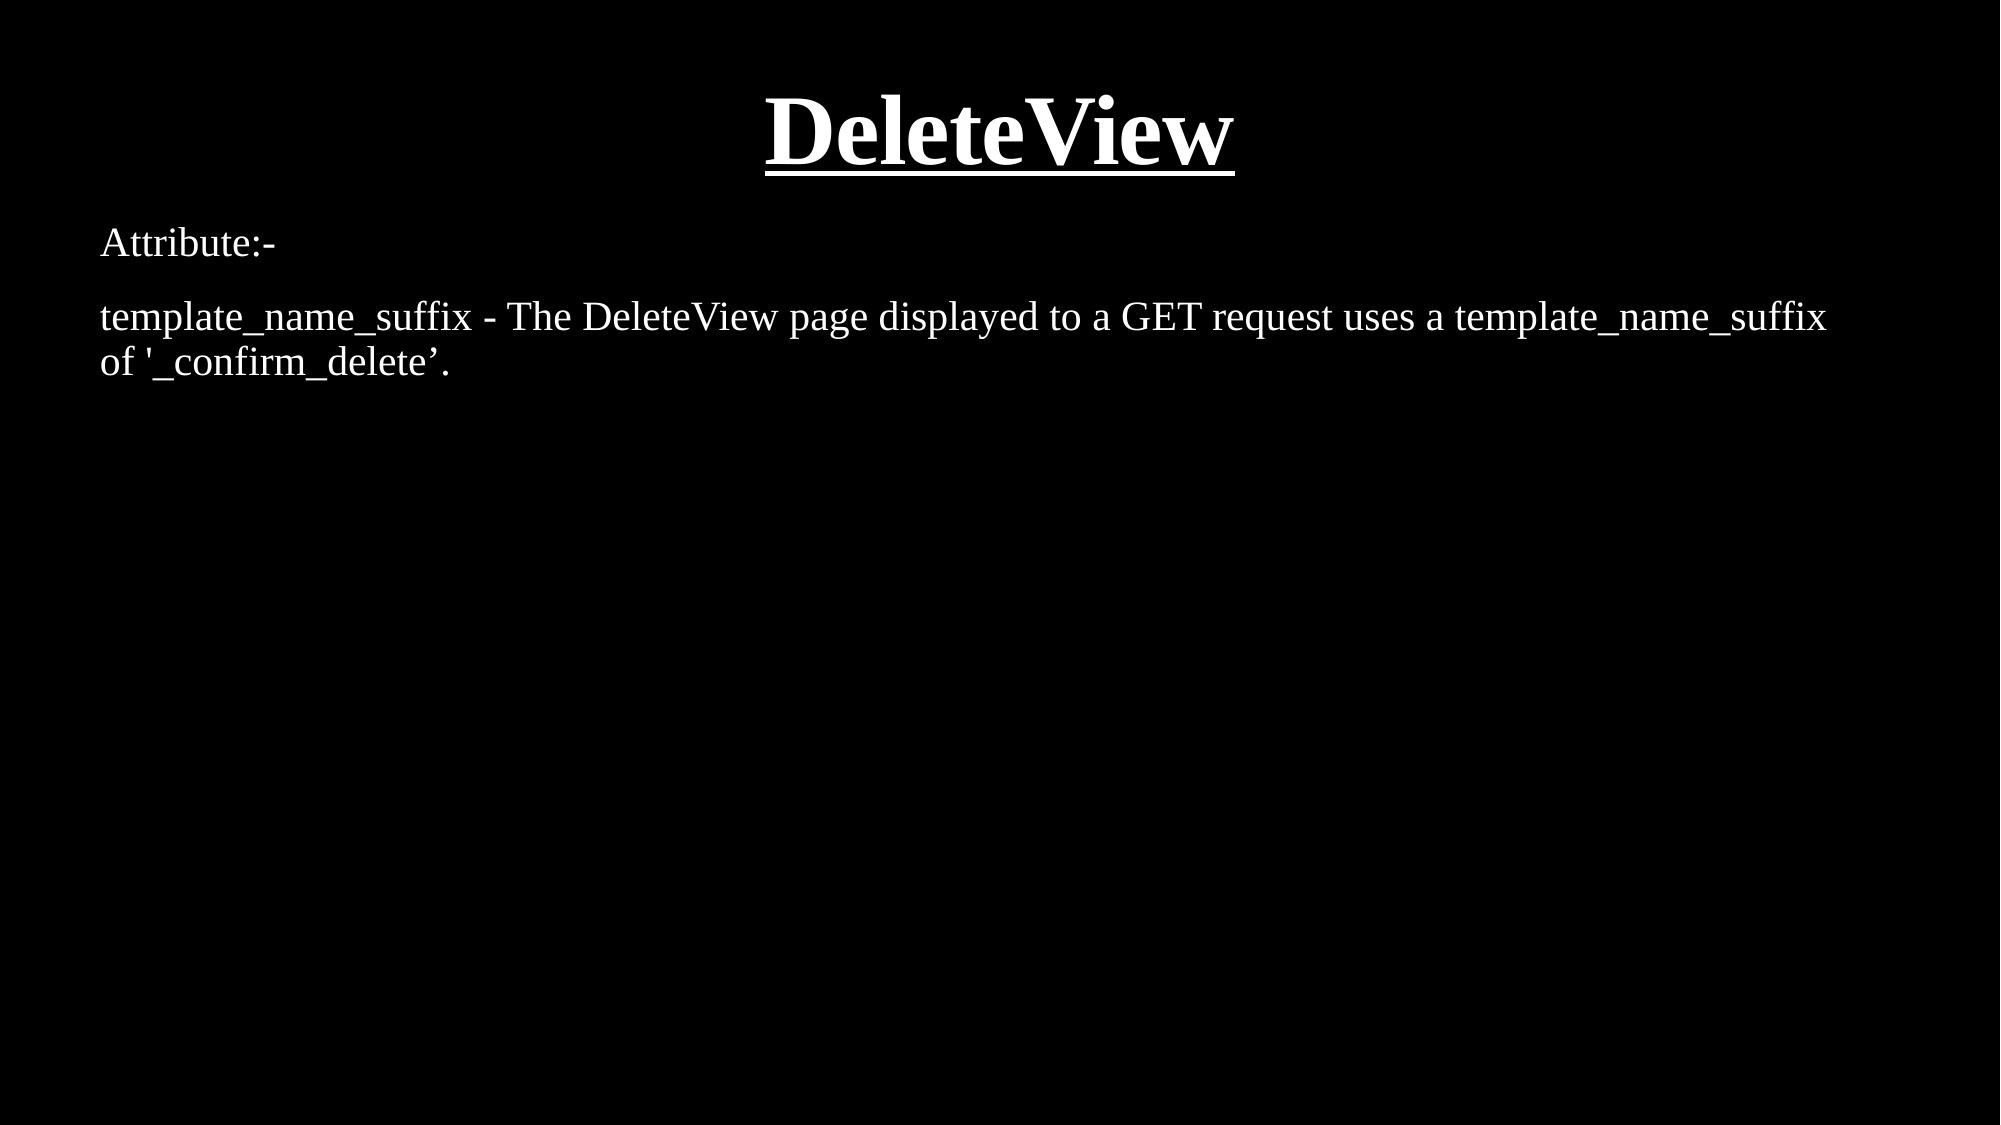

# DeleteView
Attribute:-
template_name_suffix - The DeleteView page displayed to a GET request uses a template_name_suffix of '_confirm_delete’.